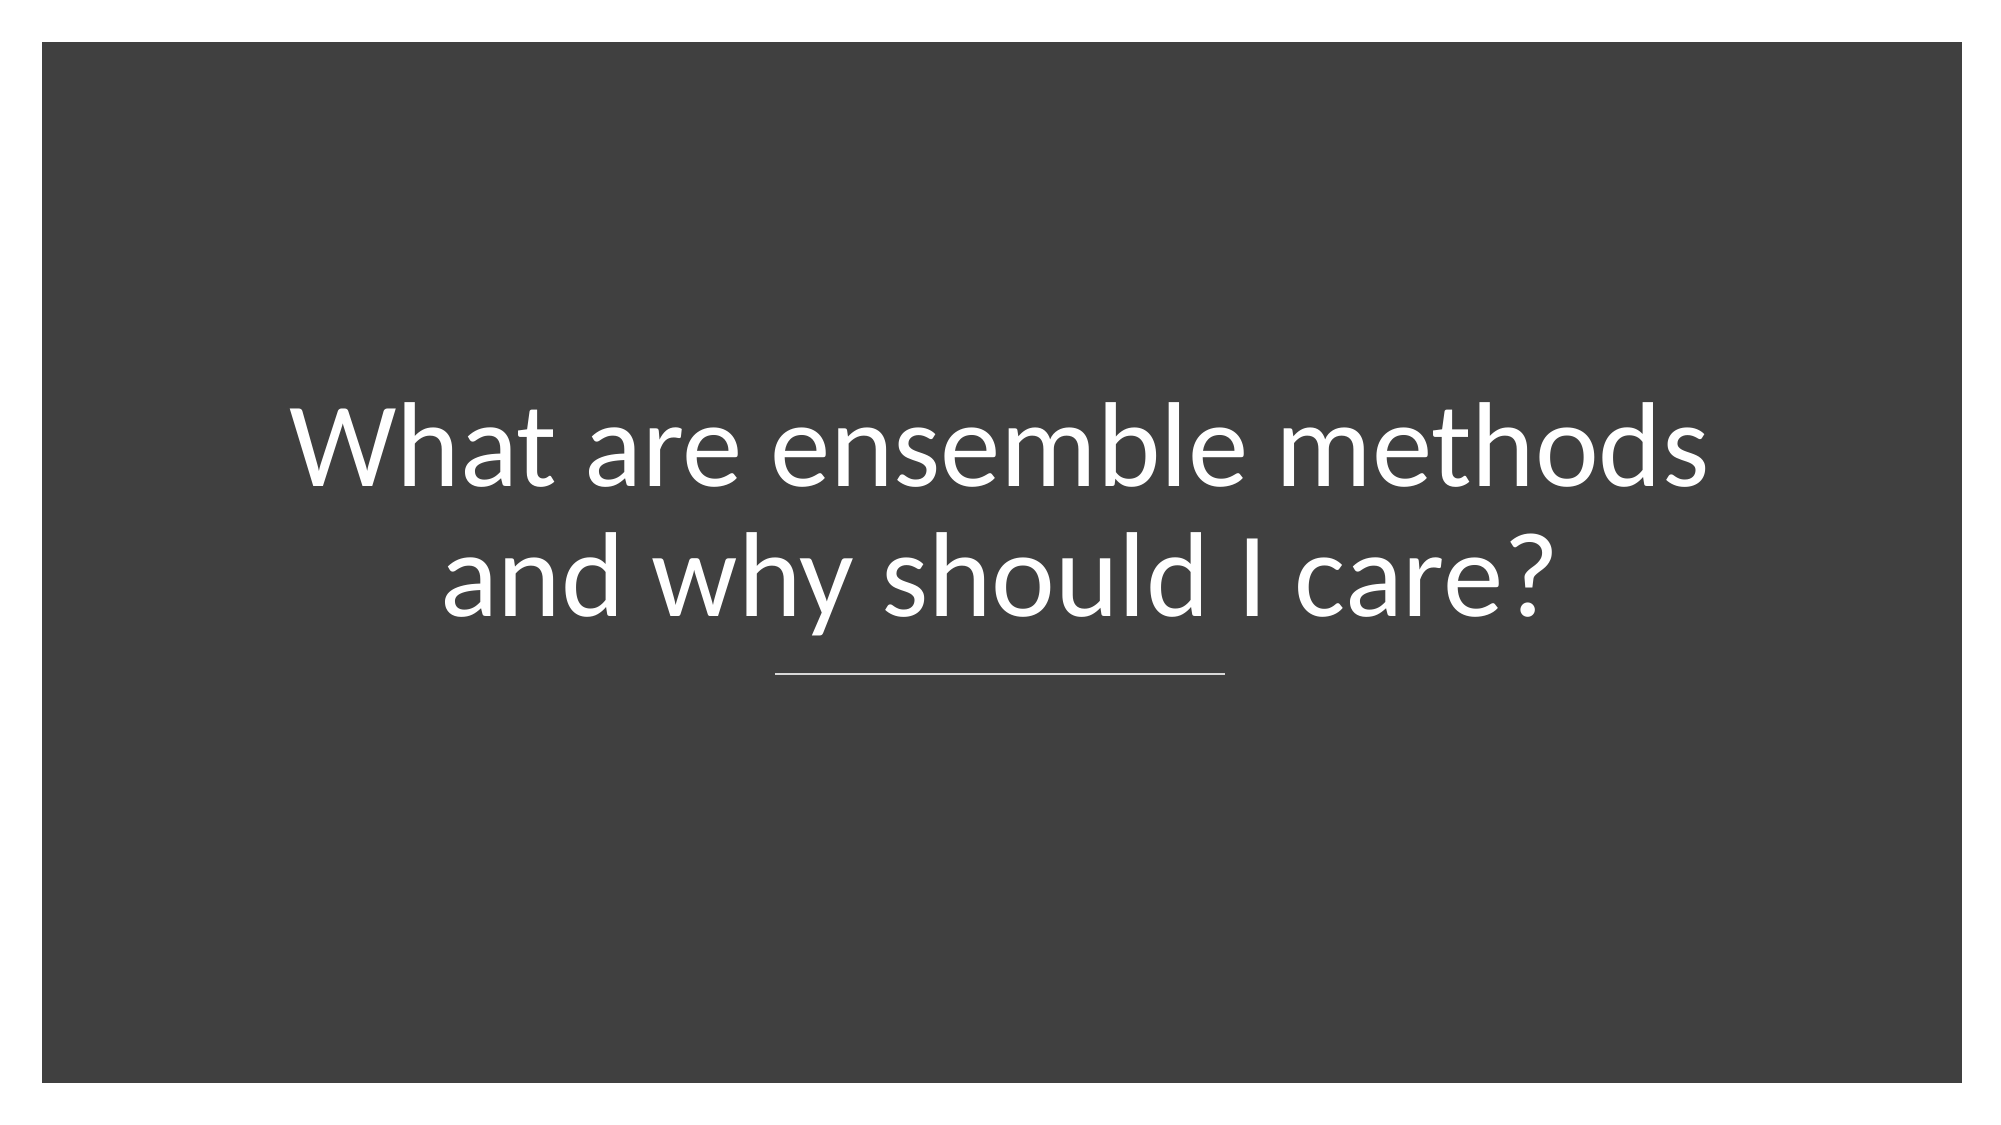

# What are ensemble methods and why should I care?